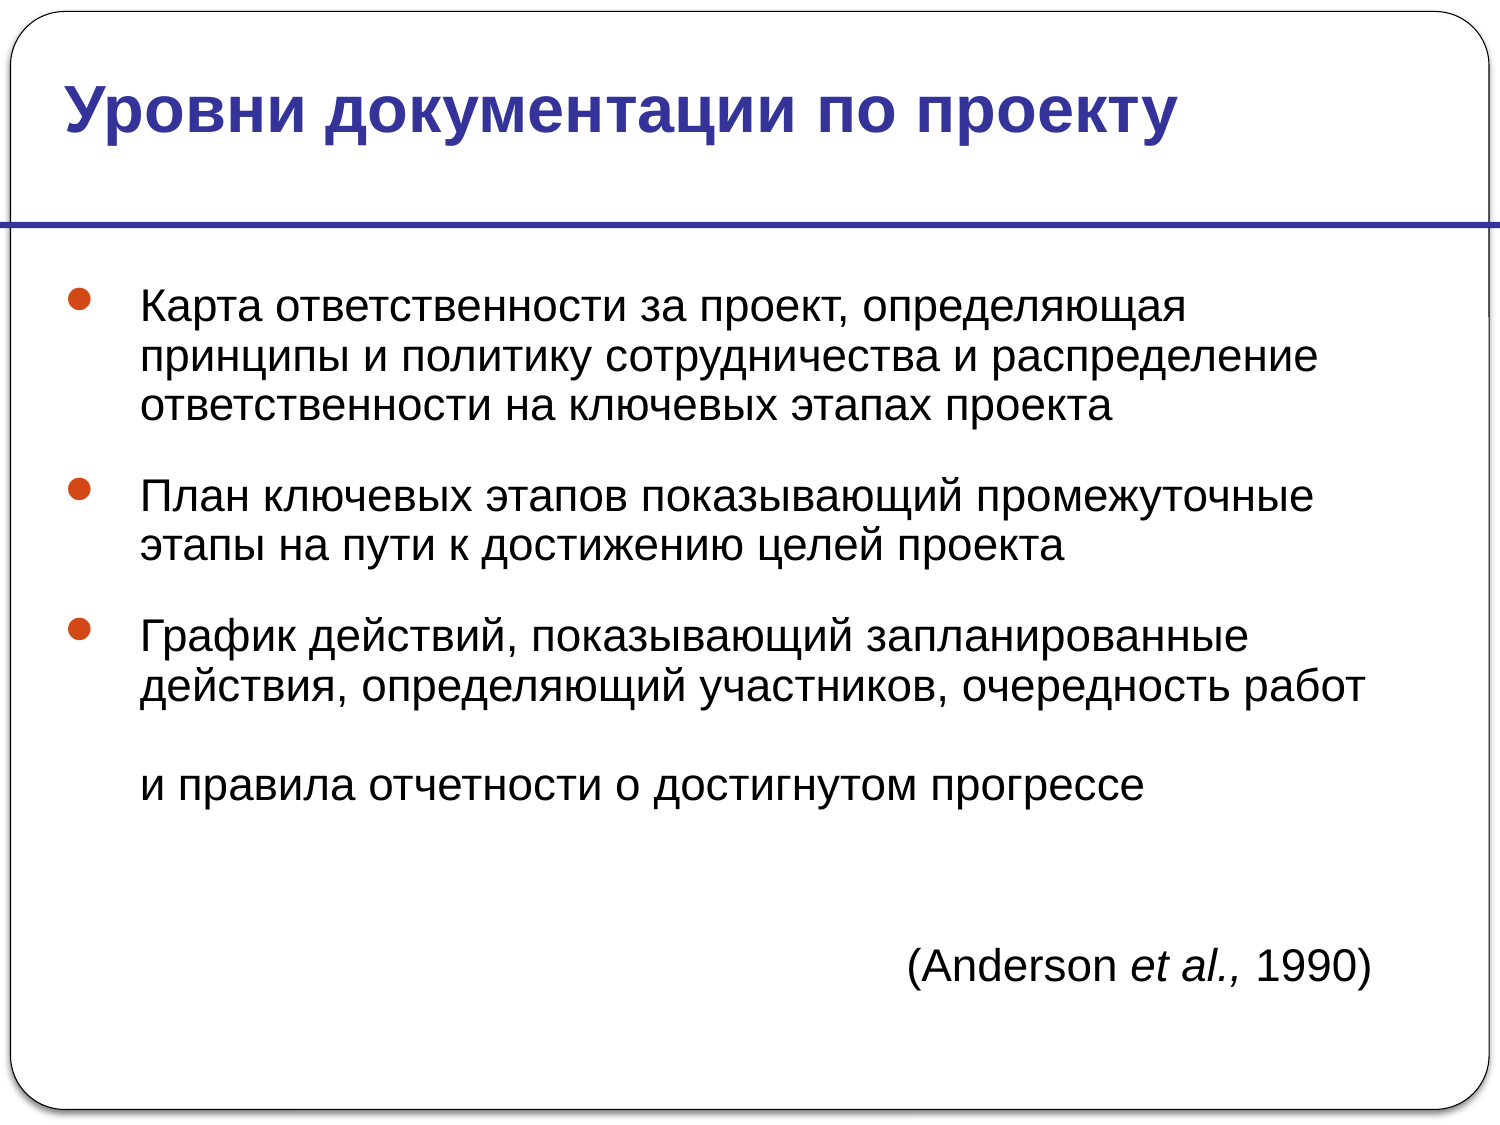

Уровни документации по проекту

Карта ответственности за проект, определяющая принципы и политику сотрудничества и распределение ответственности на ключевых этапах проекта
План ключевых этапов показывающий промежуточные этапы на пути к достижению целей проекта
График действий, показывающий запланированные действия, определяющий участников, очередность работ
и правила отчетности о достигнутом прогрессе

 (Anderson et al., 1990)